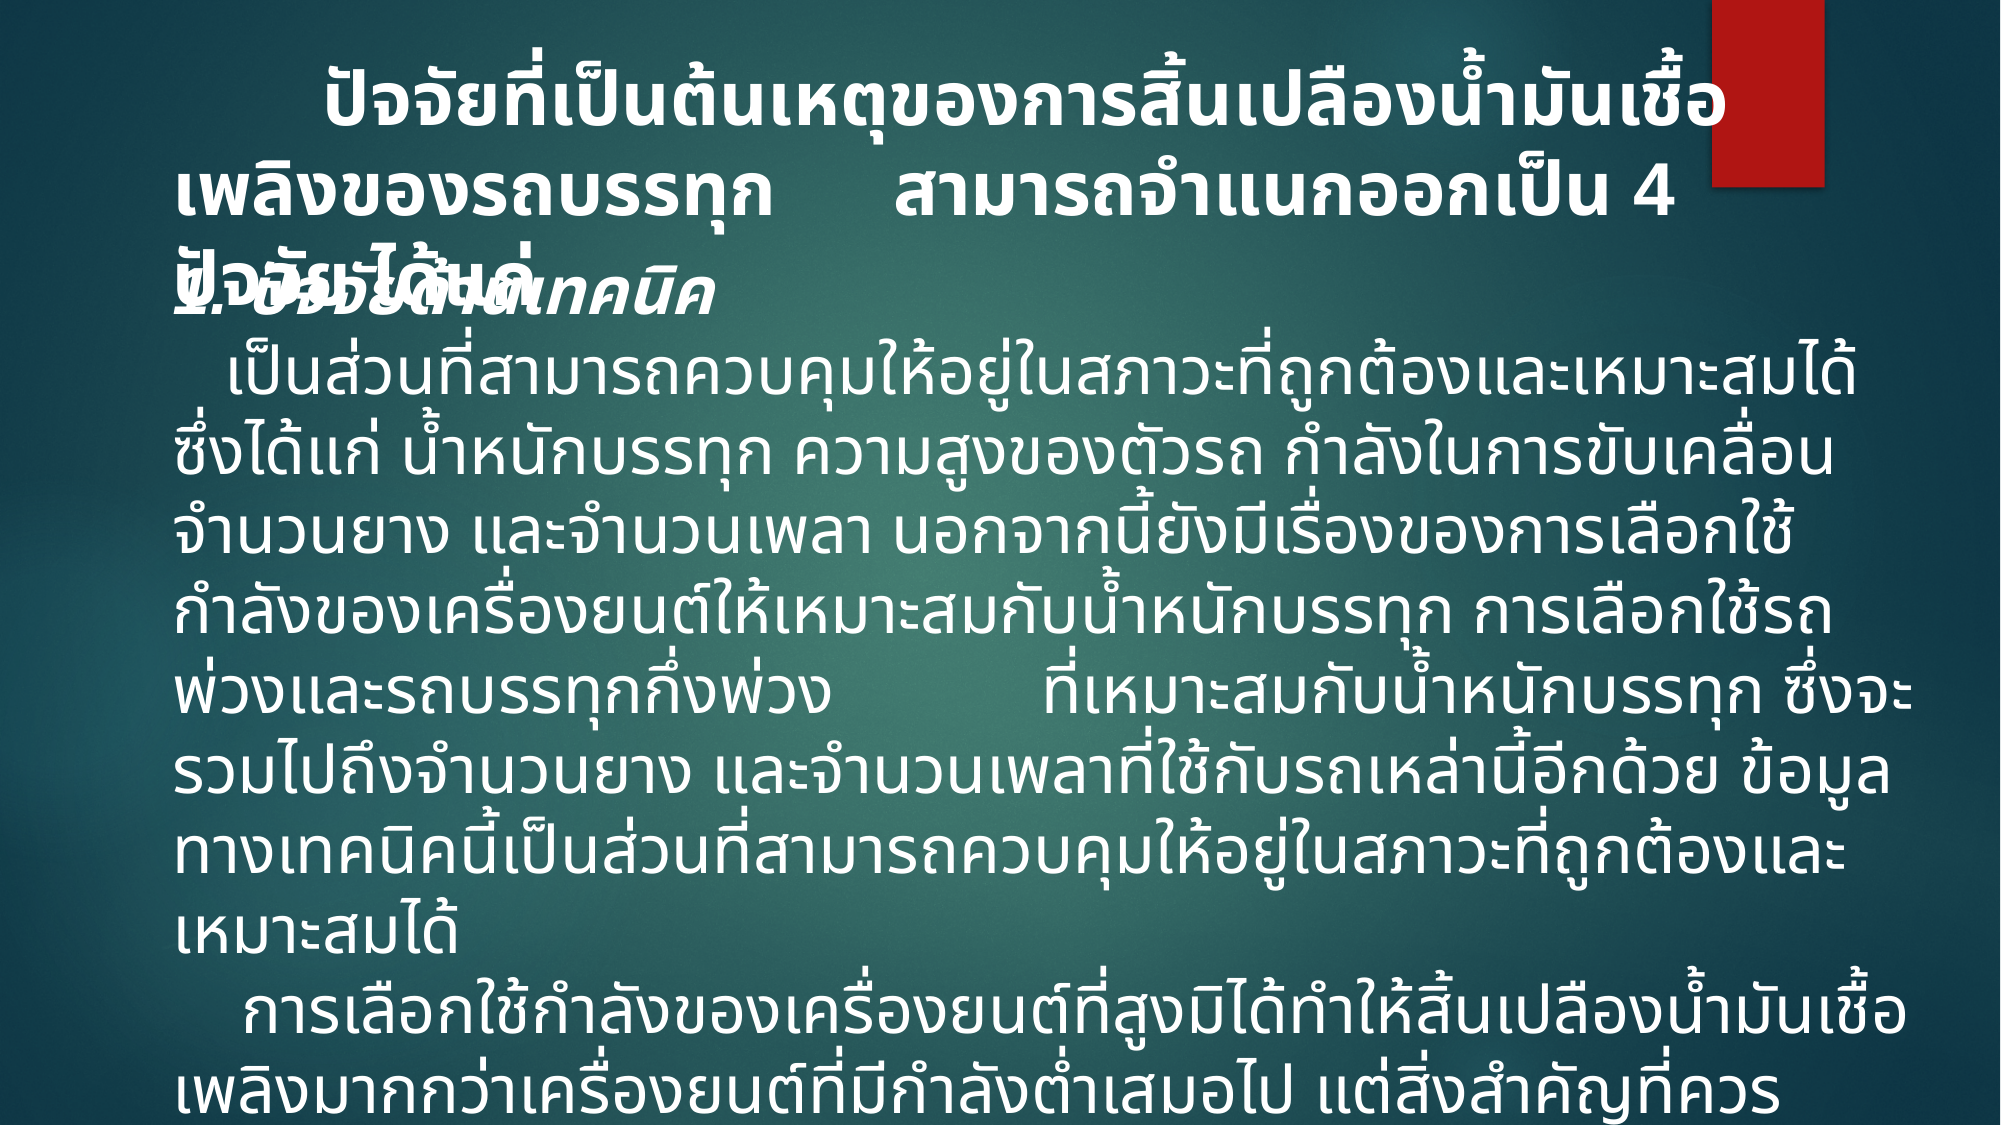

ปัจจัยที่เป็นต้นเหตุของการสิ้นเปลืองน้ำมันเชื้อเพลิงของรถบรรทุก      สามารถจำแนกออกเป็น 4 ปัจจัย ได้แก่
1. ปัจจัยด้านเทคนิค
   เป็นส่วนที่สามารถควบคุมให้อยู่ในสภาวะที่ถูกต้องและเหมาะสมได้ ซึ่งได้แก่ น้ำหนักบรรทุก ความสูงของตัวรถ กำลังในการขับเคลื่อน จำนวนยาง และจำนวนเพลา นอกจากนี้ยังมีเรื่องของการเลือกใช้กำลังของเครื่องยนต์ให้เหมาะสมกับน้ำหนักบรรทุก การเลือกใช้รถพ่วงและรถบรรทุกกึ่งพ่วง            ที่เหมาะสมกับน้ำหนักบรรทุก ซึ่งจะรวมไปถึงจำนวนยาง และจำนวนเพลาที่ใช้กับรถเหล่านี้อีกด้วย ข้อมูลทางเทคนิคนี้เป็นส่วนที่สามารถควบคุมให้อยู่ในสภาวะที่ถูกต้องและเหมาะสมได้
    การเลือกใช้กำลังของเครื่องยนต์ที่สูงมิได้ทำให้สิ้นเปลืองน้ำมันเชื้อเพลิงมากกว่าเครื่องยนต์ที่มีกำลังต่ำเสมอไป แต่สิ่งสำคัญที่ควรพิจารณาในการเลือกใช้รถนั้นคือจะต้องพิจารณากำลังของเครื่องยนต์ให้เหมาะสมกับการใช้งาน การศึกษาข้อกำหนดต่าง ๆ รวมถึงการหาสาเหตุของอัตราการสิ้นเปลืองเชื้อเพลิงและวิธีแก้ไข เพื่อเป็นการลดต้นทุนในการดำเนินงาน